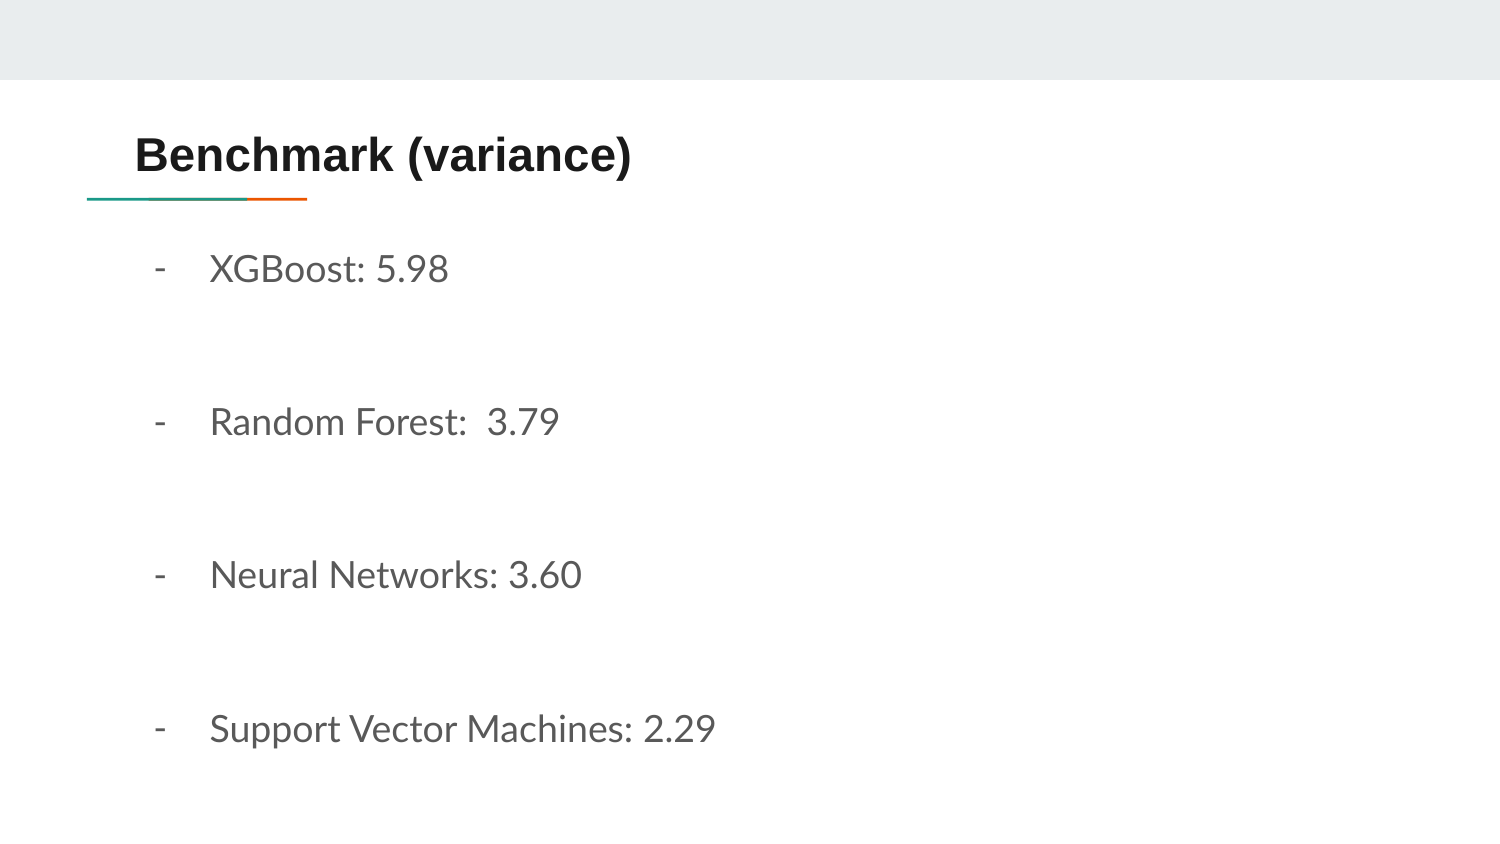

# Benchmark (variance)
XGBoost: 5.98

Random Forest:  3.79

Neural Networks: 3.60

Support Vector Machines: 2.29